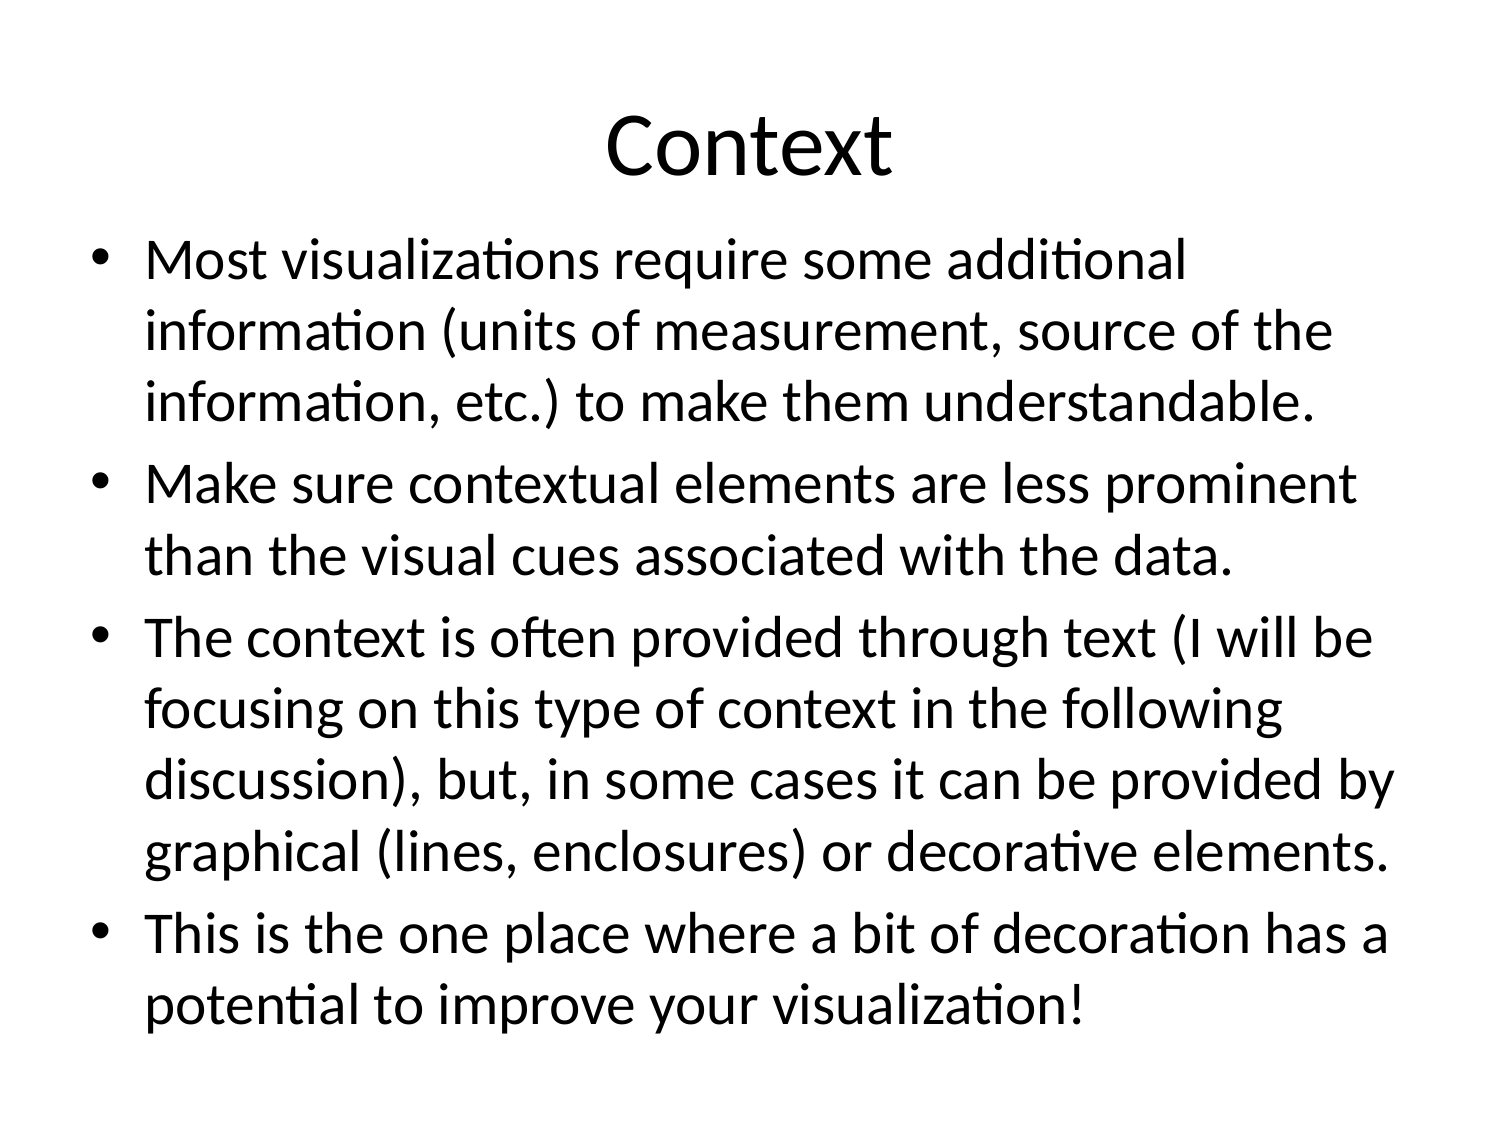

# Context
Most visualizations require some additional information (units of measurement, source of the information, etc.) to make them understandable.
Make sure contextual elements are less prominent than the visual cues associated with the data.
The context is often provided through text (I will be focusing on this type of context in the following discussion), but, in some cases it can be provided by graphical (lines, enclosures) or decorative elements.
This is the one place where a bit of decoration has a potential to improve your visualization!